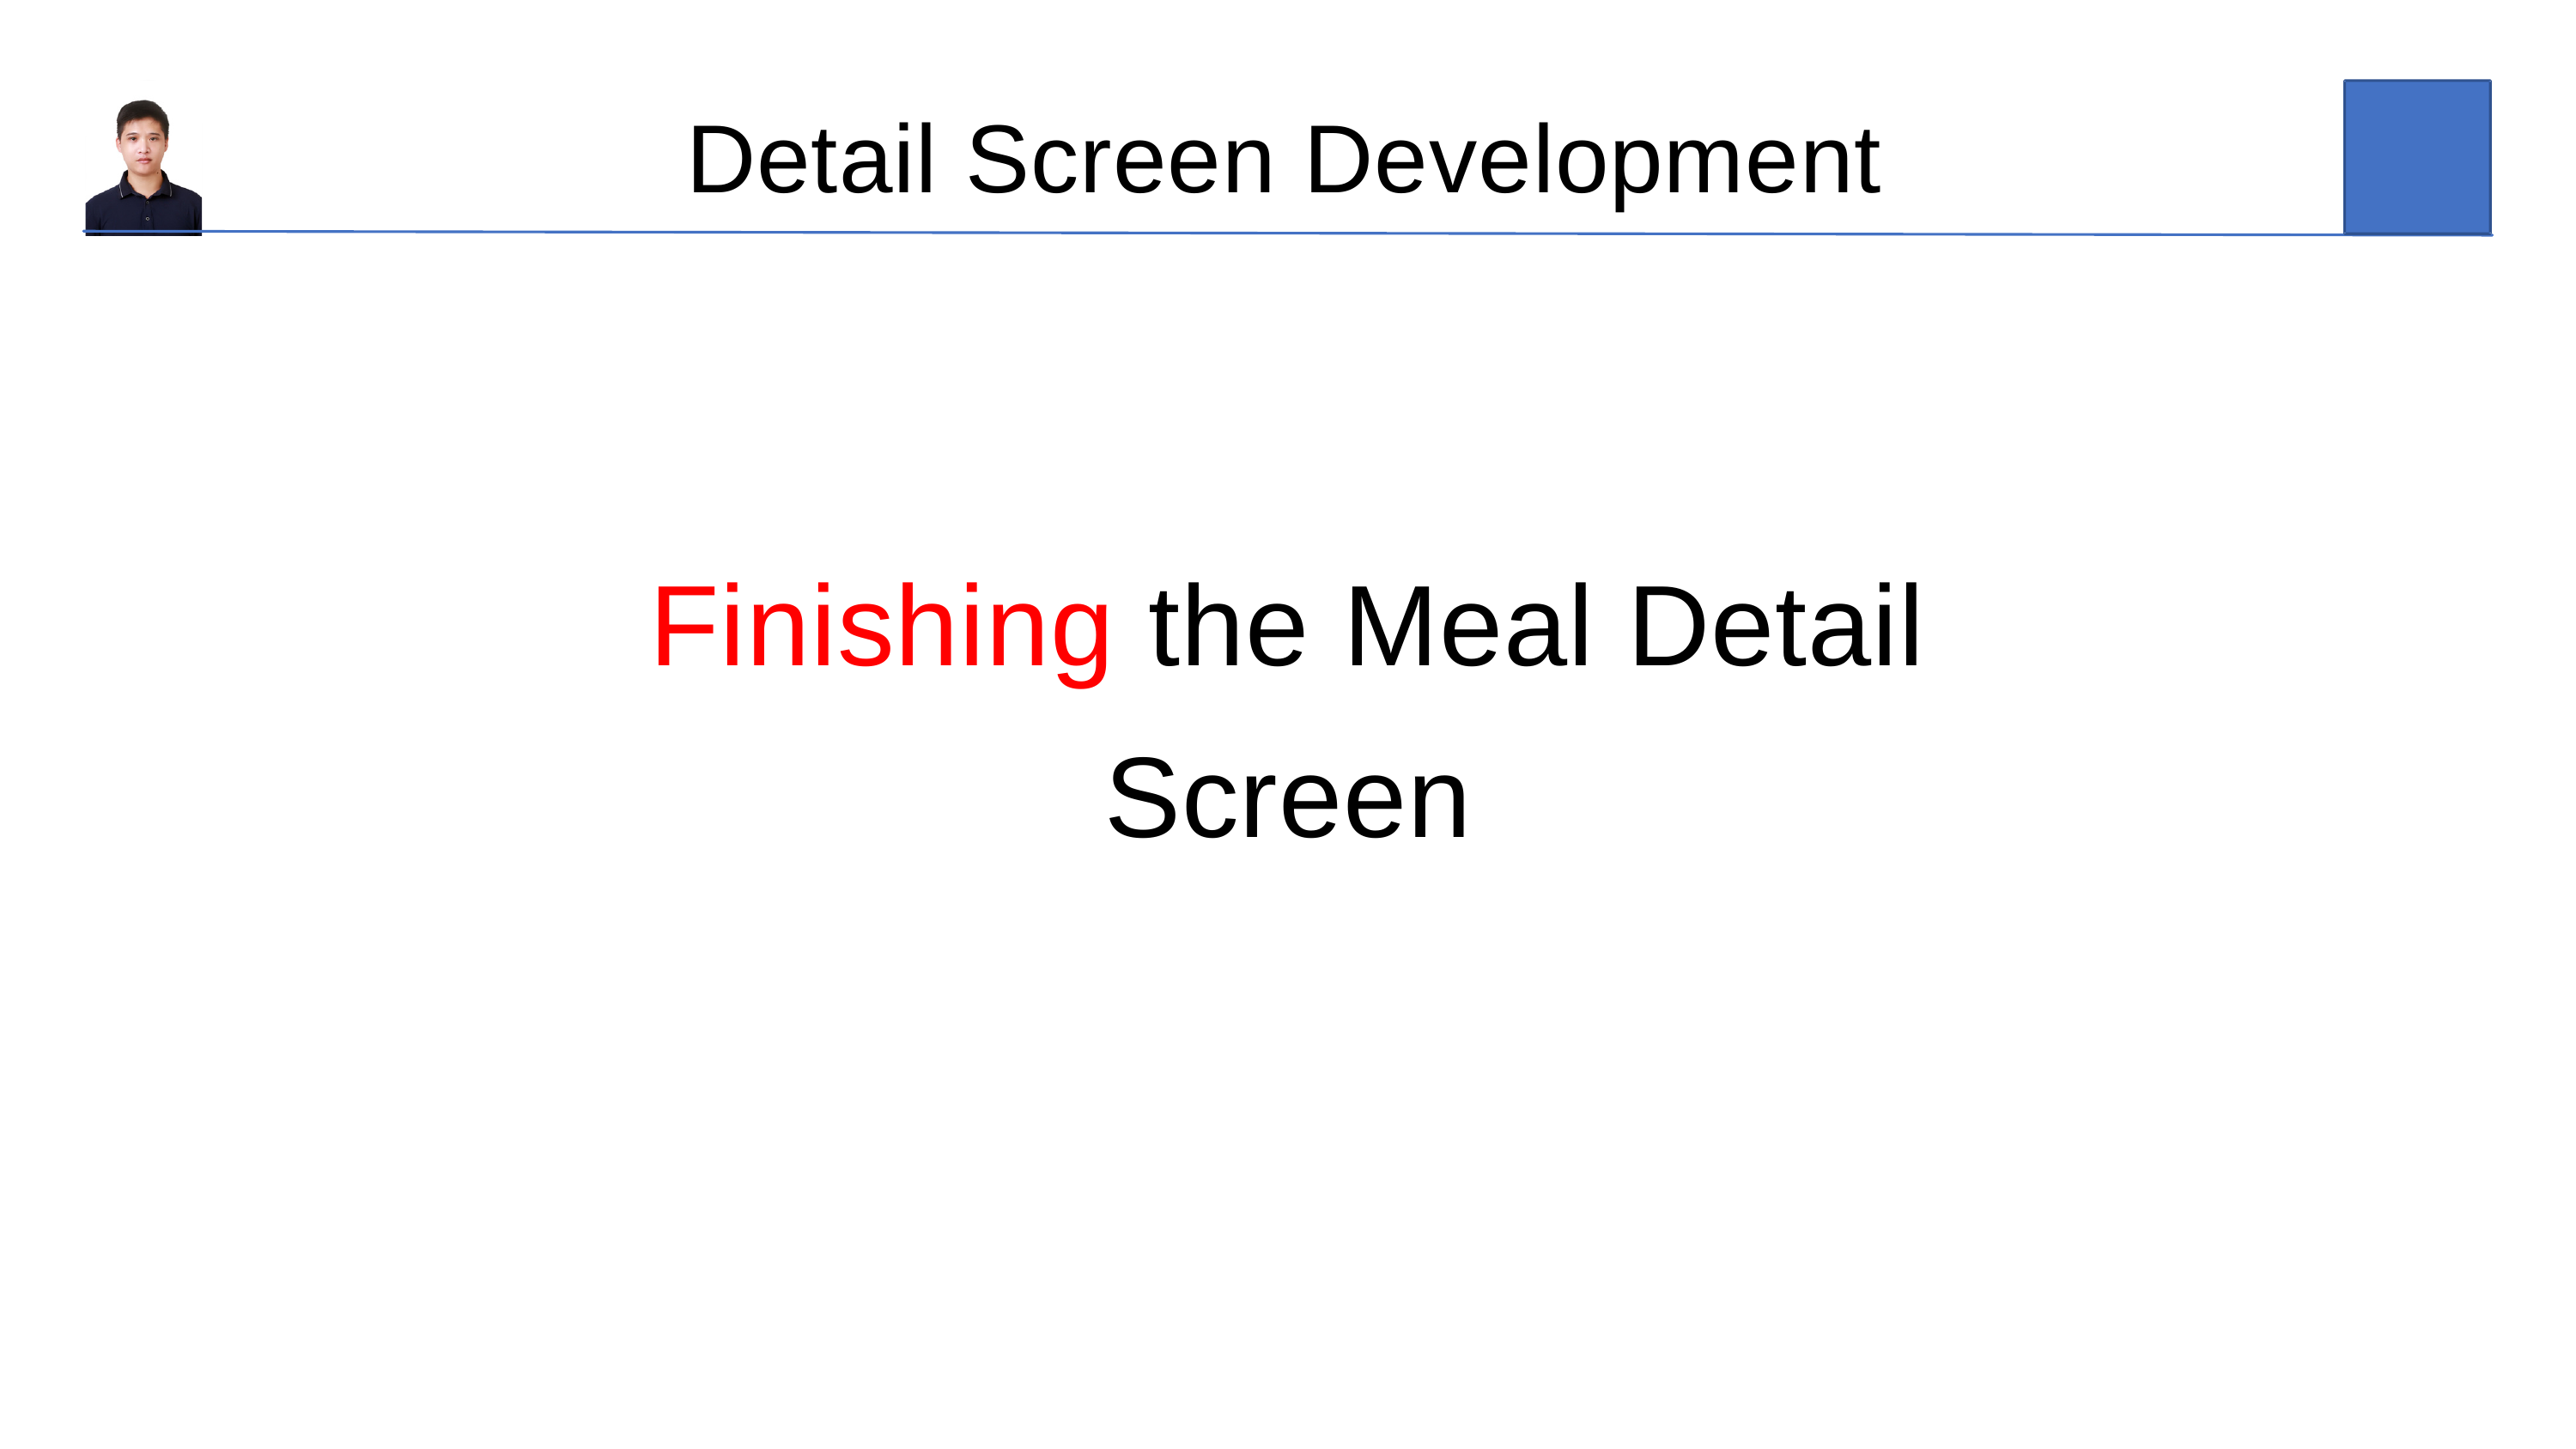

Detail Screen Development

Finishing the Meal Detail Screen